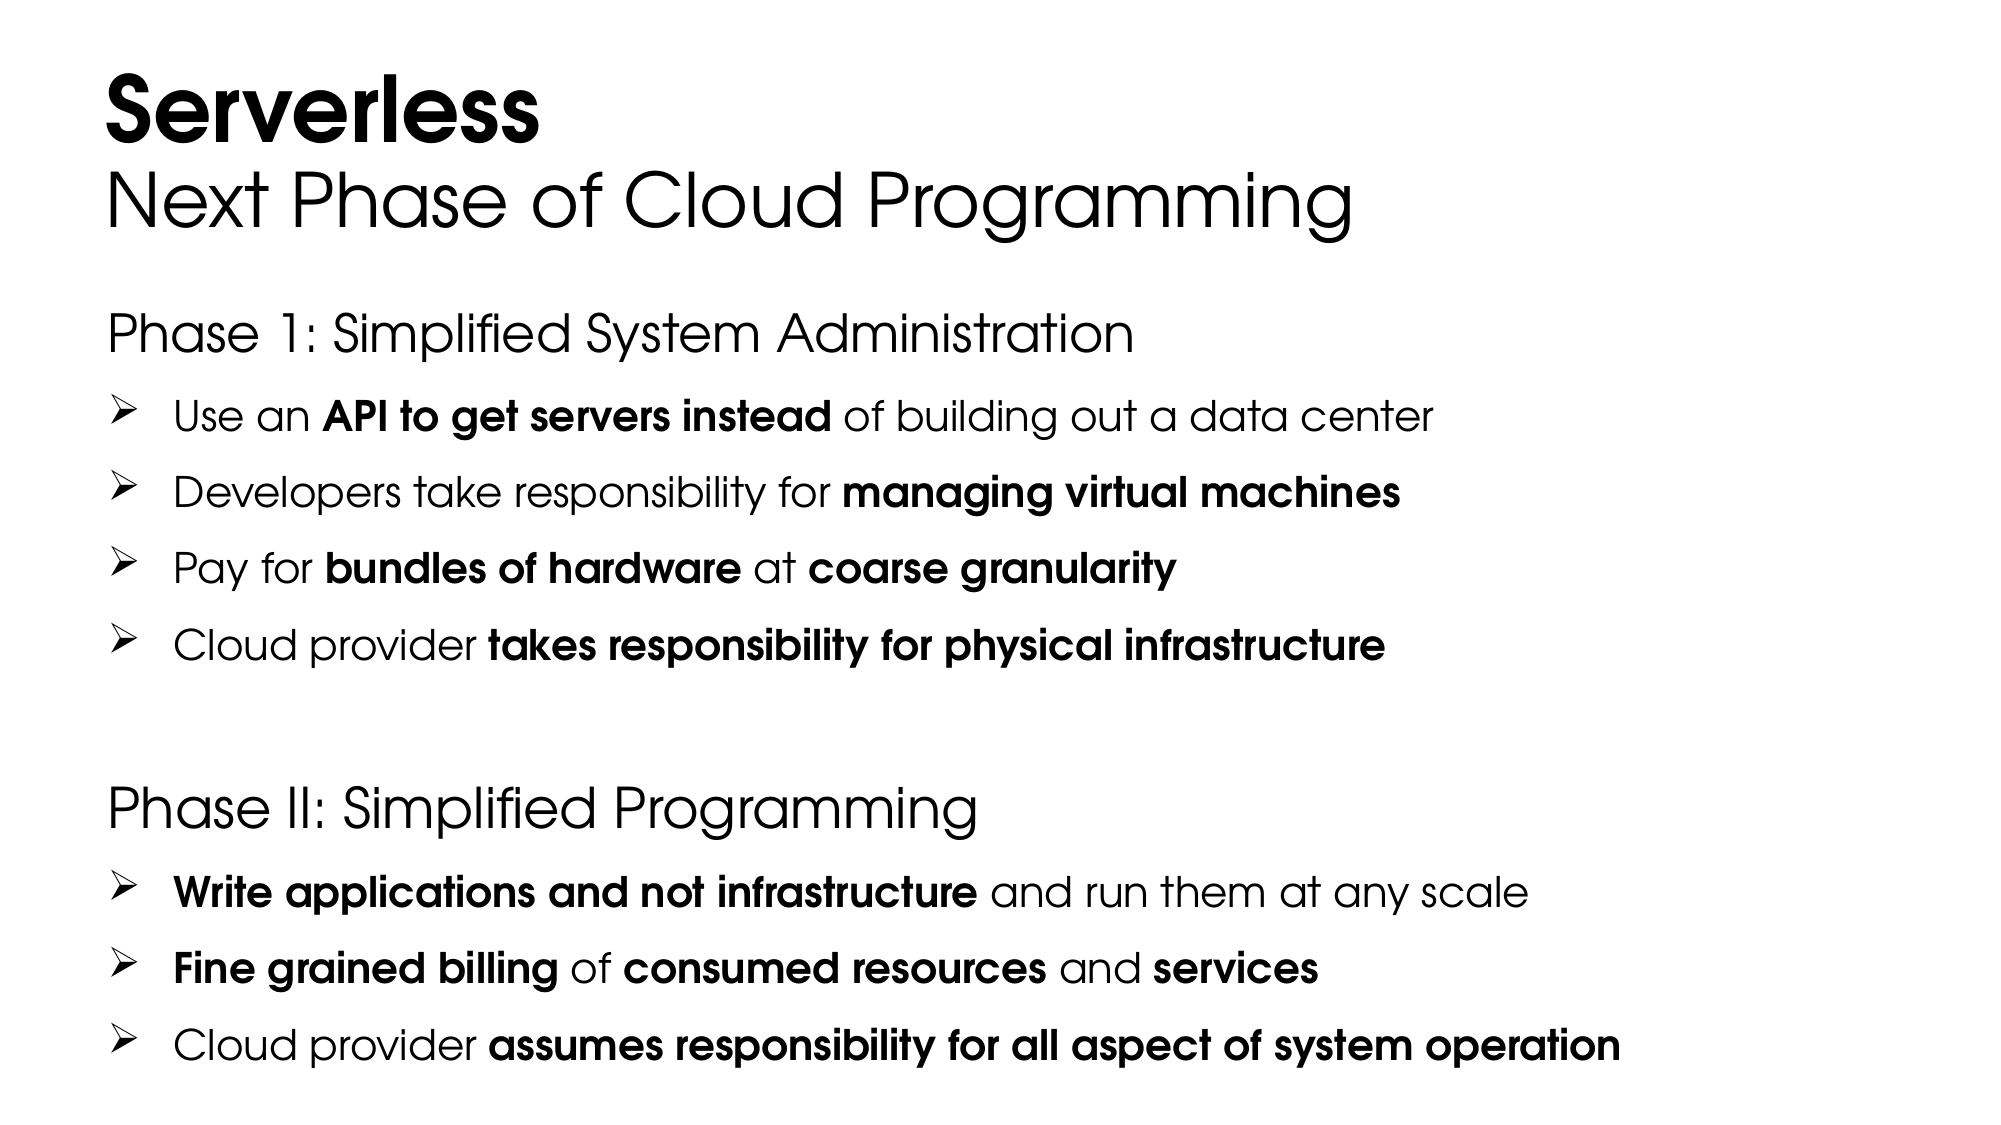

# Serverless Next Phase of Cloud Programming
Phase 1: Simplified System Administration
Use an API to get servers instead of building out a data center
Developers take responsibility for managing virtual machines
Pay for bundles of hardware at coarse granularity
Cloud provider takes responsibility for physical infrastructure

Phase II: Simplified Programming
Write applications and not infrastructure and run them at any scale
Fine grained billing of consumed resources and services
Cloud provider assumes responsibility for all aspect of system operation